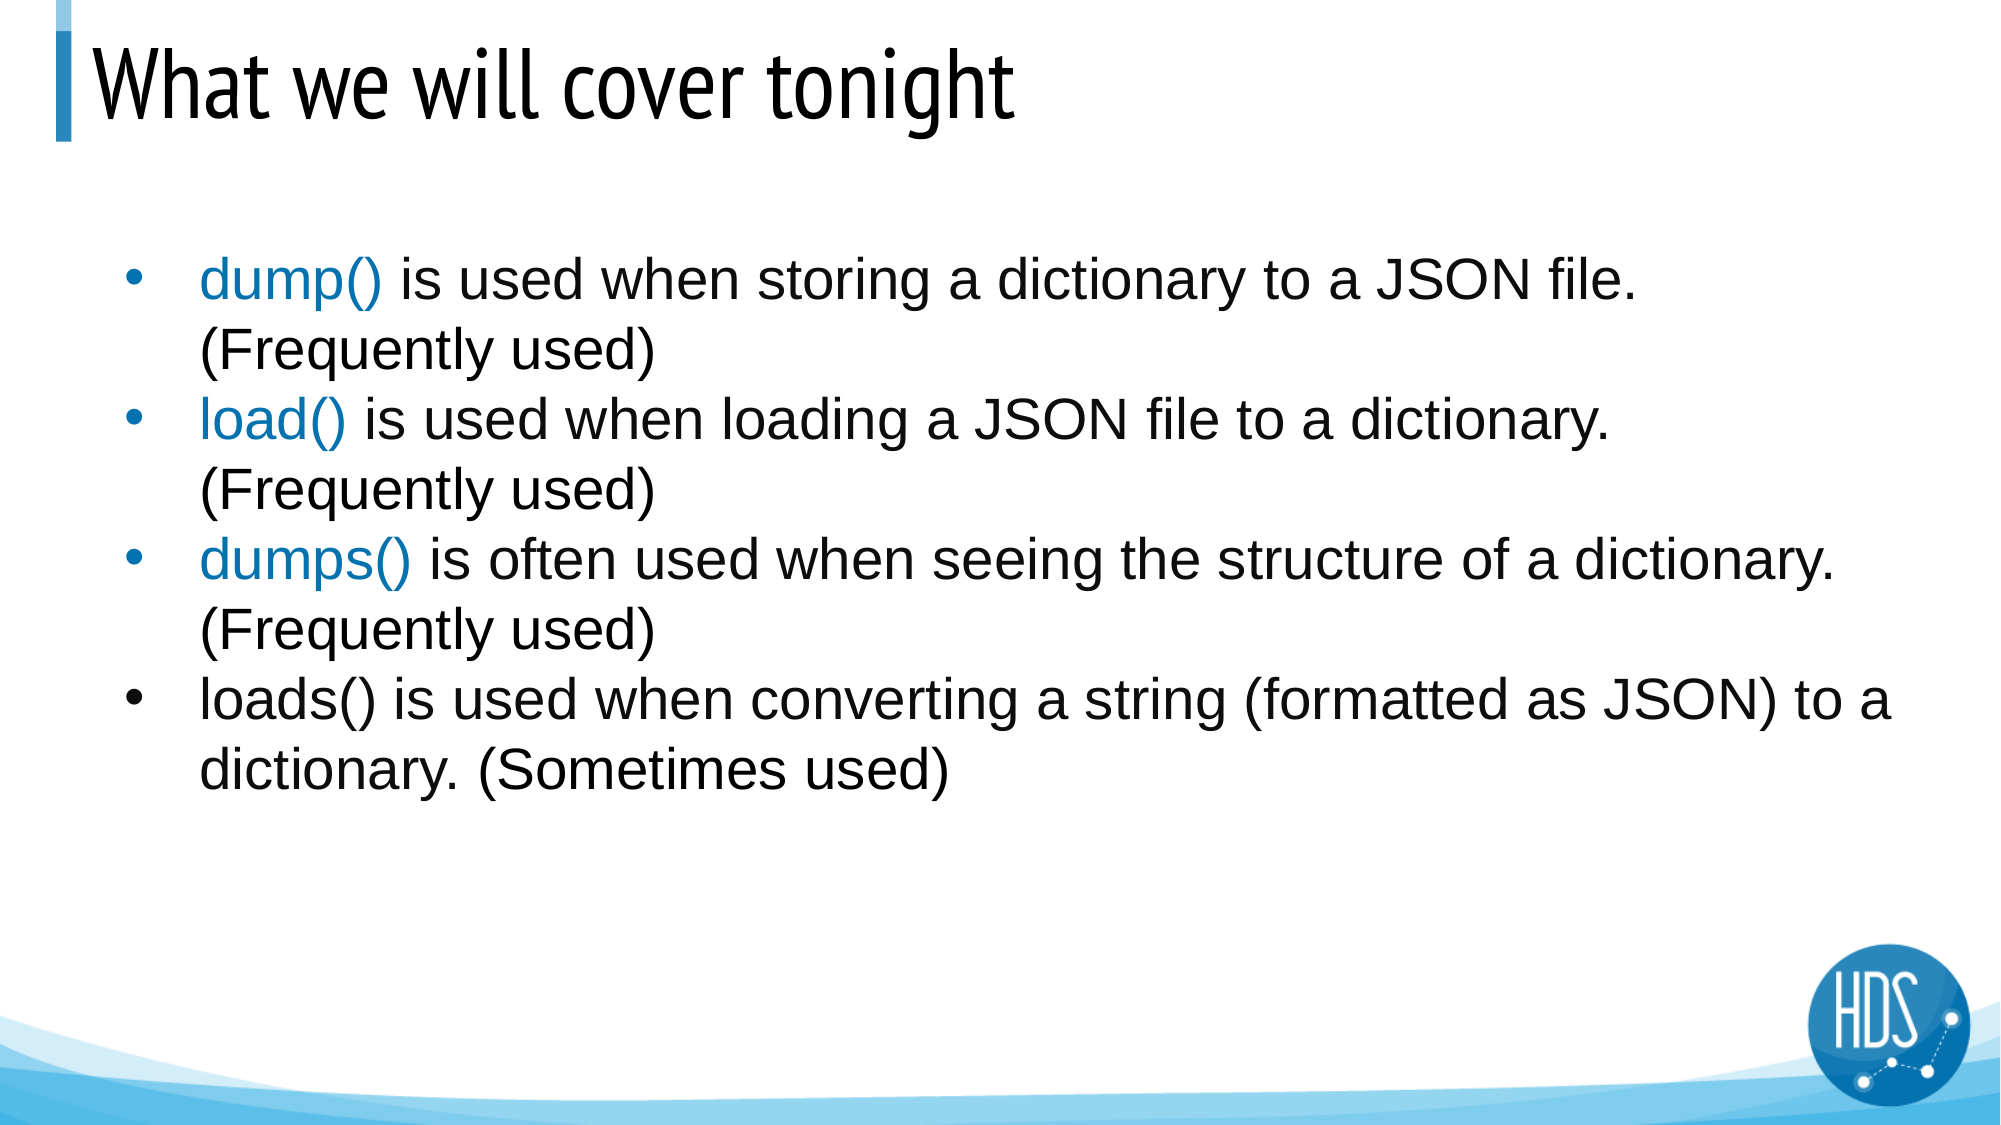

# What we will cover tonight
dump() is used when storing a dictionary to a JSON file.
(Frequently used)
load() is used when loading a JSON file to a dictionary.
(Frequently used)
dumps() is often used when seeing the structure of a dictionary. (Frequently used)
loads() is used when converting a string (formatted as JSON) to a dictionary. (Sometimes used)